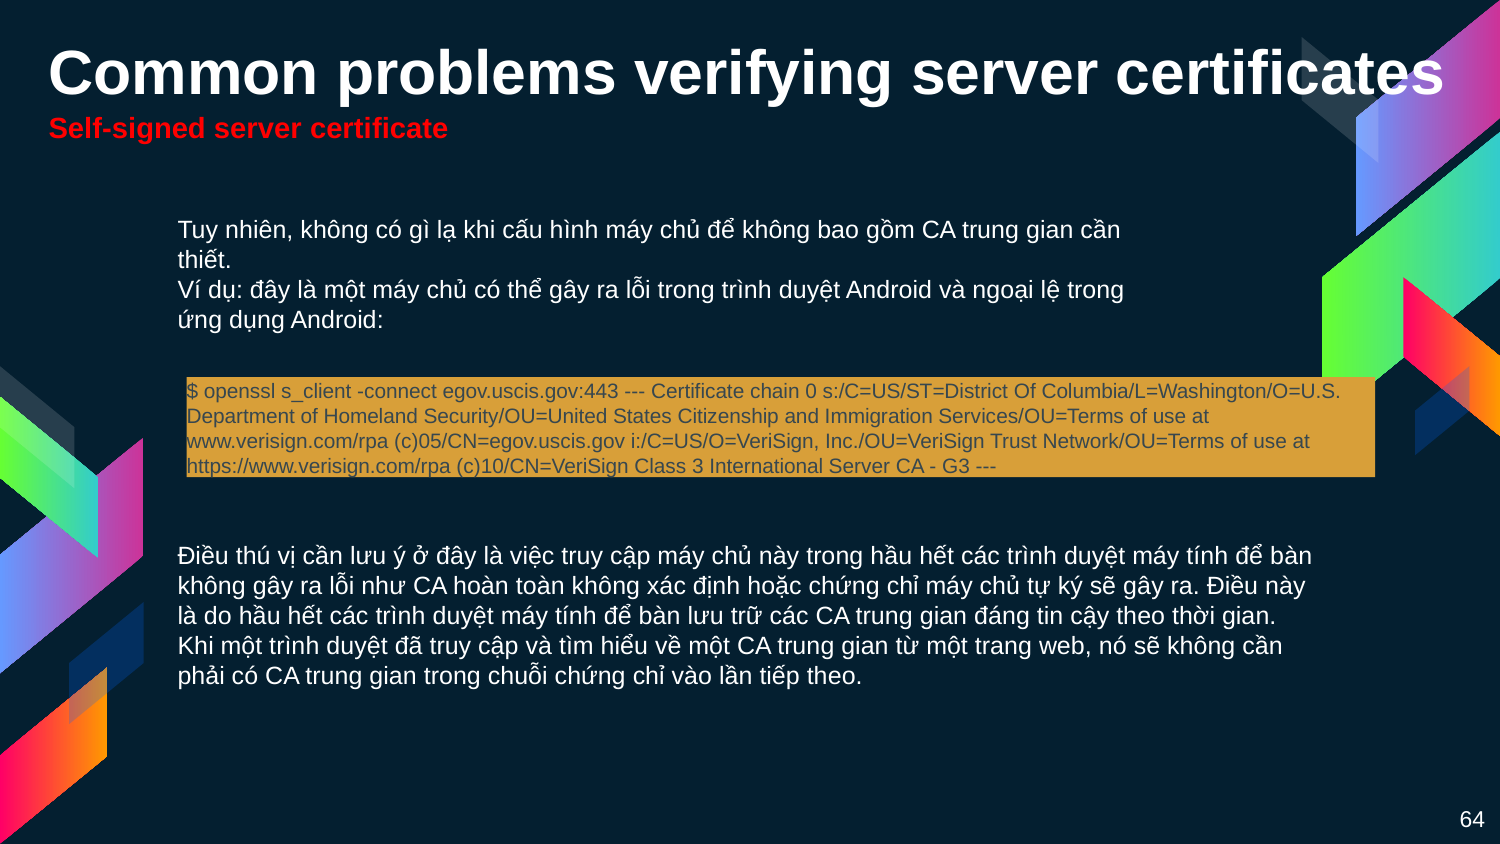

Common problems verifying server certificates
Self-signed server certificate
Tuy nhiên, không có gì lạ khi cấu hình máy chủ để không bao gồm CA trung gian cần thiết.
Ví dụ: đây là một máy chủ có thể gây ra lỗi trong trình duyệt Android và ngoại lệ trong ứng dụng Android:
$ openssl s_client -connect egov.uscis.gov:443 --- Certificate chain 0 s:/C=US/ST=District Of Columbia/L=Washington/O=U.S. Department of Homeland Security/OU=United States Citizenship and Immigration Services/OU=Terms of use at www.verisign.com/rpa (c)05/CN=egov.uscis.gov i:/C=US/O=VeriSign, Inc./OU=VeriSign Trust Network/OU=Terms of use at https://www.verisign.com/rpa (c)10/CN=VeriSign Class 3 International Server CA - G3 ---
Điều thú vị cần lưu ý ở đây là việc truy cập máy chủ này trong hầu hết các trình duyệt máy tính để bàn không gây ra lỗi như CA hoàn toàn không xác định hoặc chứng chỉ máy chủ tự ký sẽ gây ra. Điều này là do hầu hết các trình duyệt máy tính để bàn lưu trữ các CA trung gian đáng tin cậy theo thời gian. Khi một trình duyệt đã truy cập và tìm hiểu về một CA trung gian từ một trang web, nó sẽ không cần phải có CA trung gian trong chuỗi chứng chỉ vào lần tiếp theo.
64